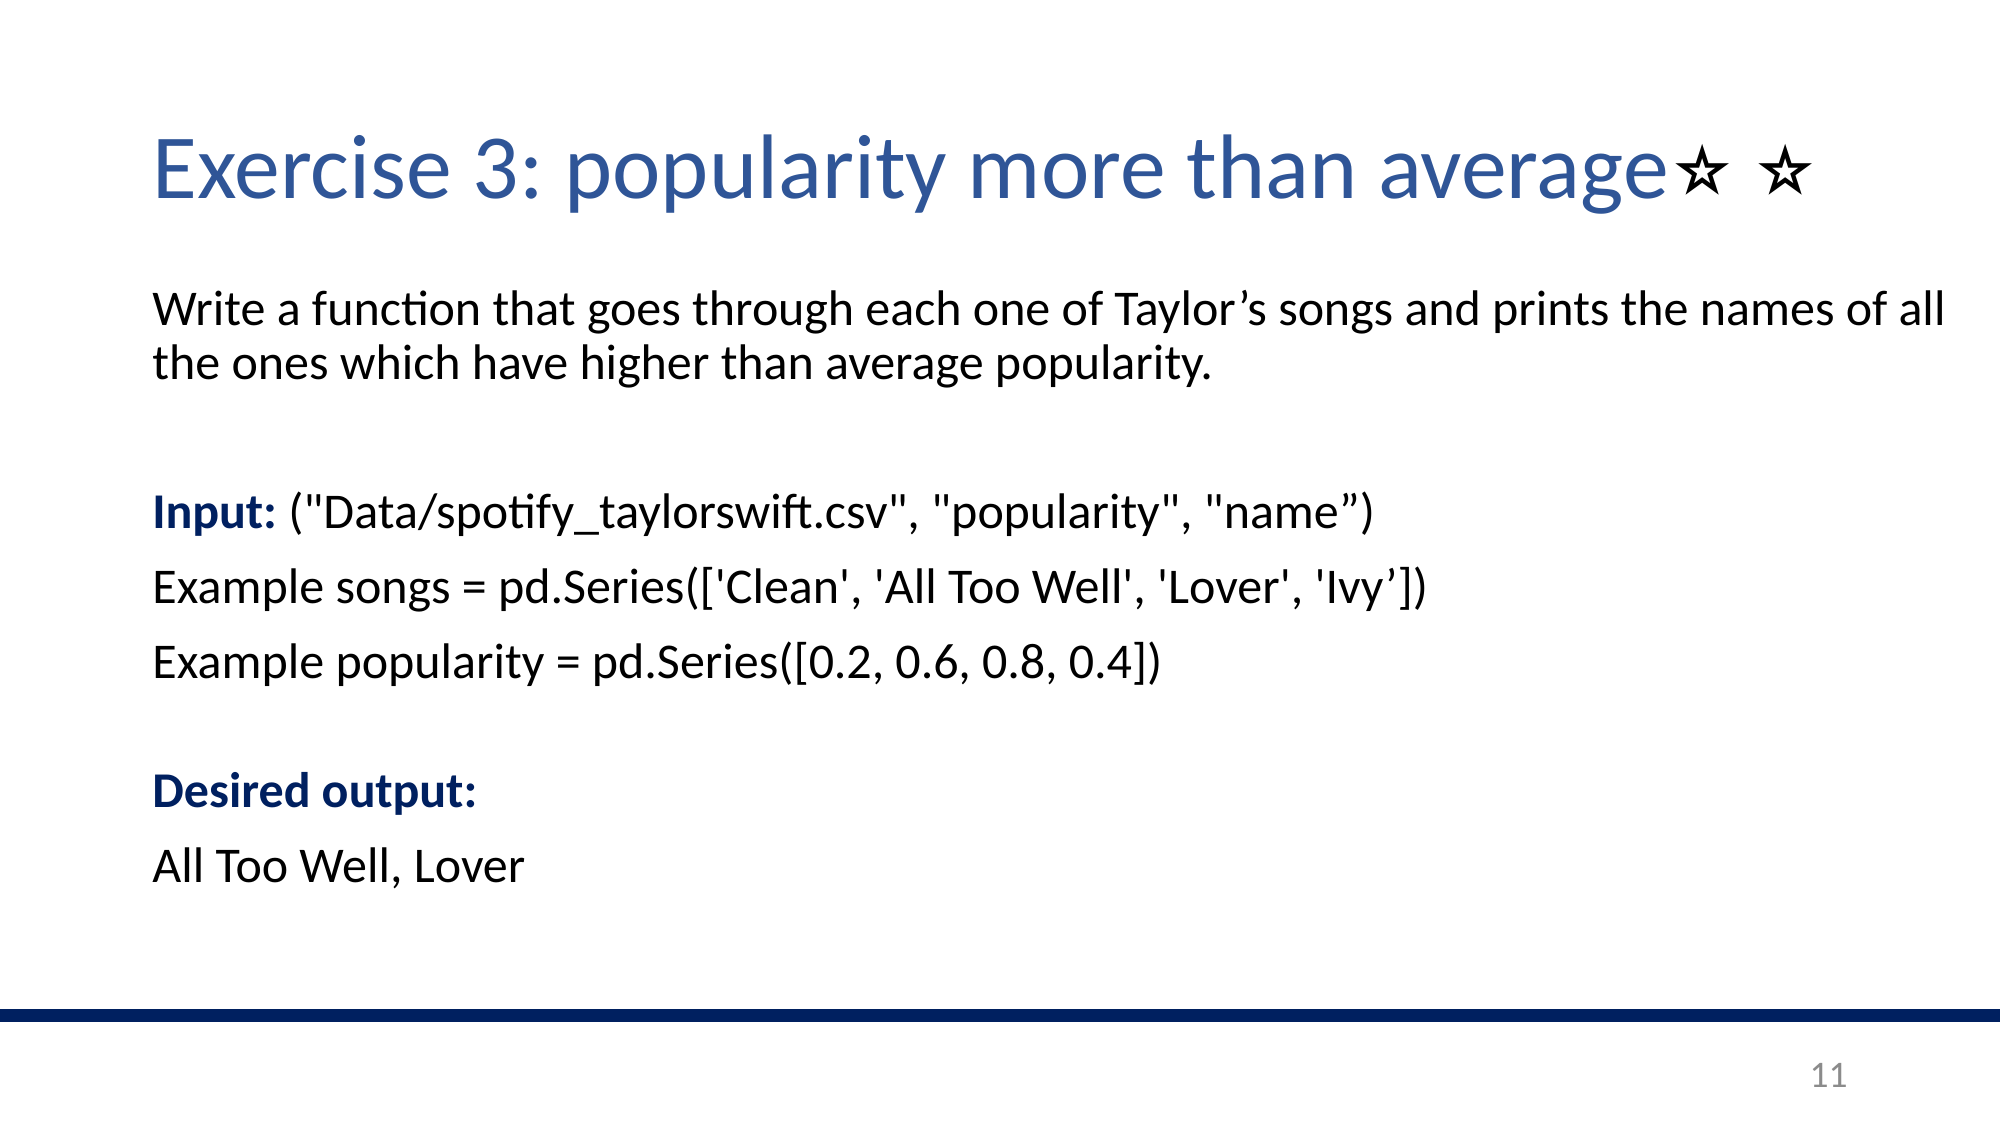

# Exercise 3: popularity more than average⭐️ ⭐️
Write a function that goes through each one of Taylor’s songs and prints the names of all the ones which have higher than average popularity.

Input: ("Data/spotify_taylorswift.csv", "popularity", "name”)
Example songs = pd.Series(['Clean', 'All Too Well', 'Lover', 'Ivy’])
Example popularity = pd.Series([0.2, 0.6, 0.8, 0.4])
Desired output:
All Too Well, Lover

11